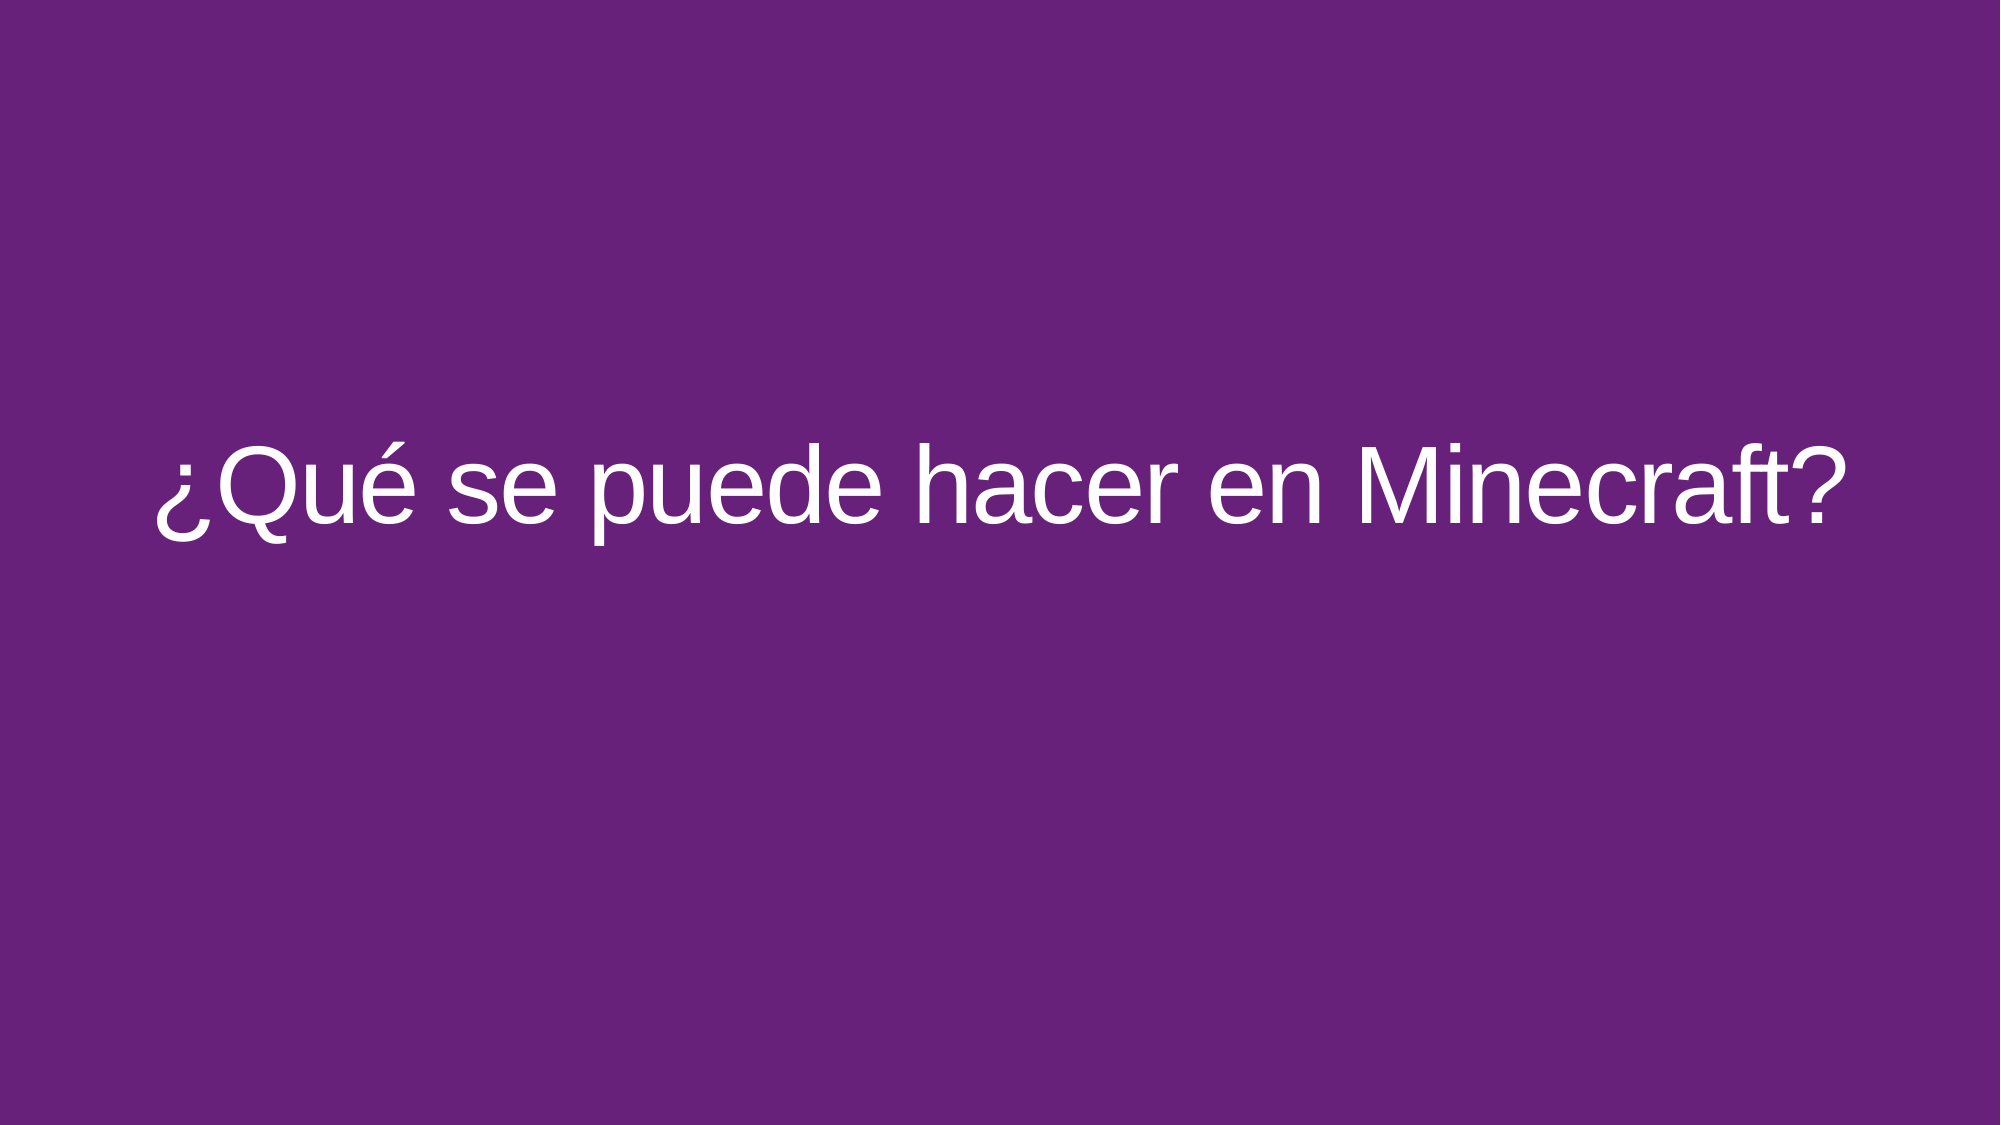

# ¿Qué se puede hacer en Minecraft?